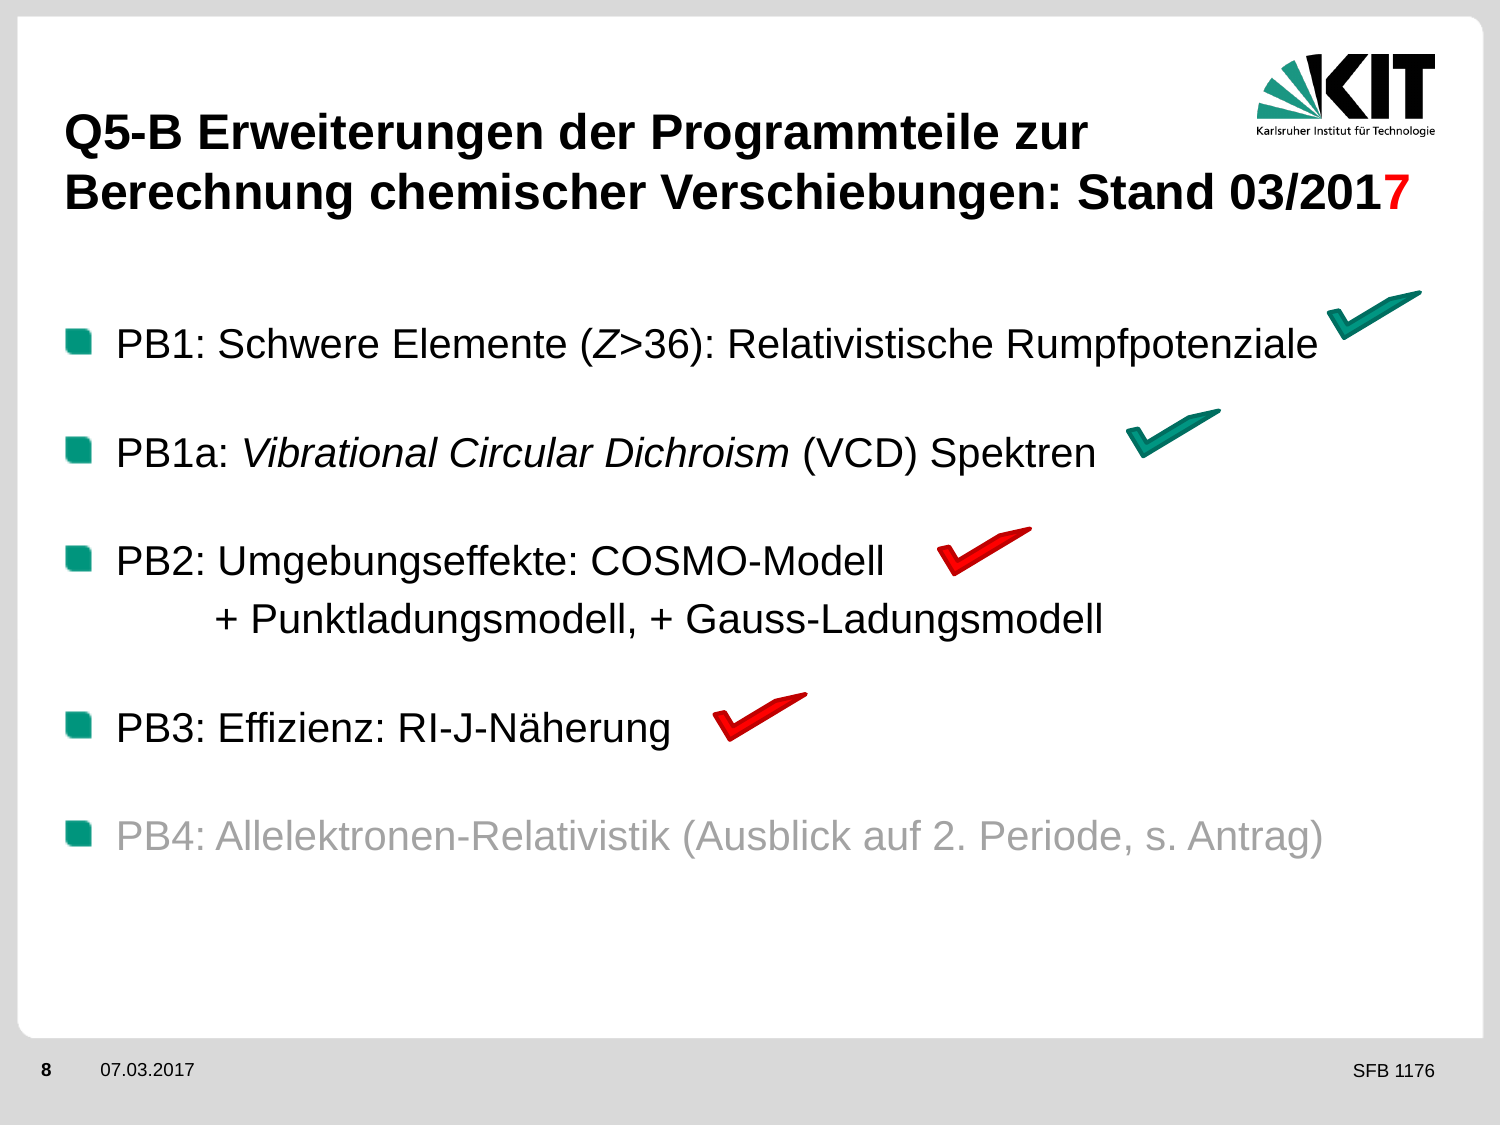

# Q5-B Erweiterungen der Programmteile zur Berechnung chemischer Verschiebungen: Stand 03/2017

PB1: Schwere Elemente (Z>36): Relativistische Rumpfpotenziale
PB1a: Vibrational Circular Dichroism (VCD) Spektren
PB2: Umgebungseffekte: COSMO-Modell
	+ Punktladungsmodell, + Gauss-Ladungsmodell
PB3: Effizienz: RI-J-Näherung
PB4: Allelektronen-Relativistik (Ausblick auf 2. Periode, s. Antrag)